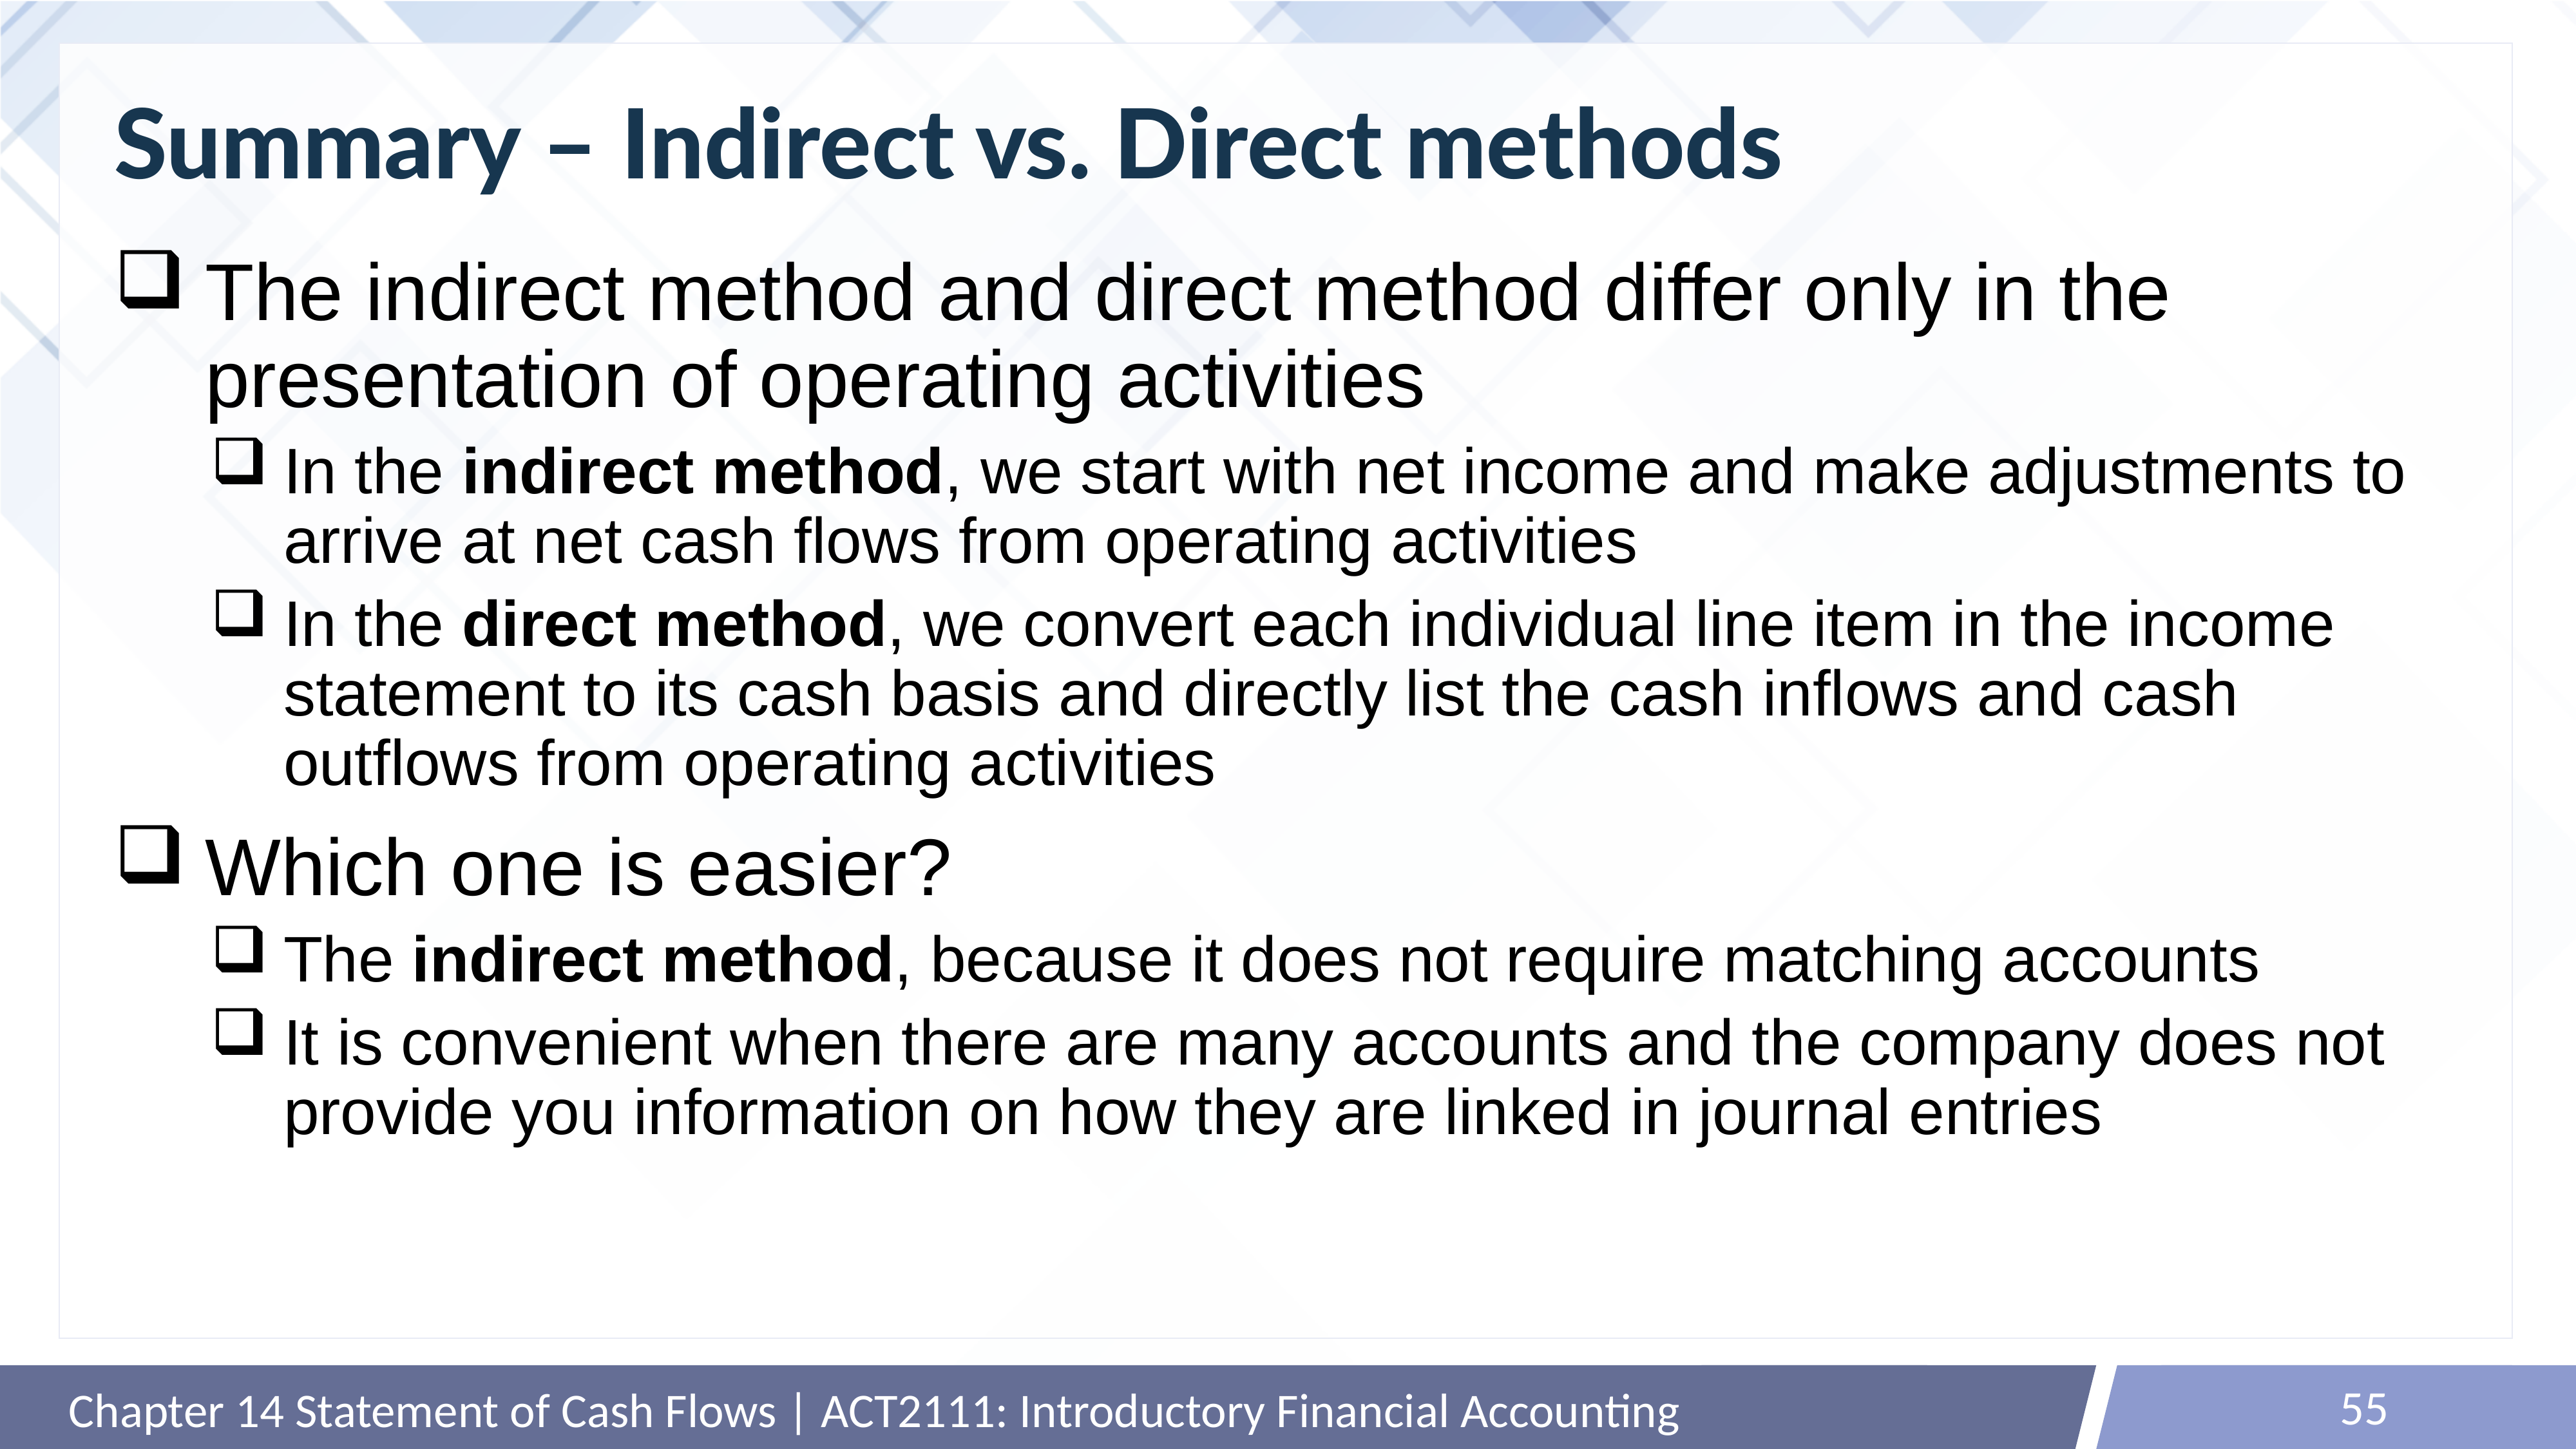

# Summary – Indirect vs. Direct methods
The indirect method and direct method differ only in the presentation of operating activities
In the indirect method, we start with net income and make adjustments to arrive at net cash flows from operating activities
In the direct method, we convert each individual line item in the income statement to its cash basis and directly list the cash inflows and cash outflows from operating activities
Which one is easier?
The indirect method, because it does not require matching accounts
It is convenient when there are many accounts and the company does not provide you information on how they are linked in journal entries
55
Chapter 14 Statement of Cash Flows | ACT2111: Introductory Financial Accounting